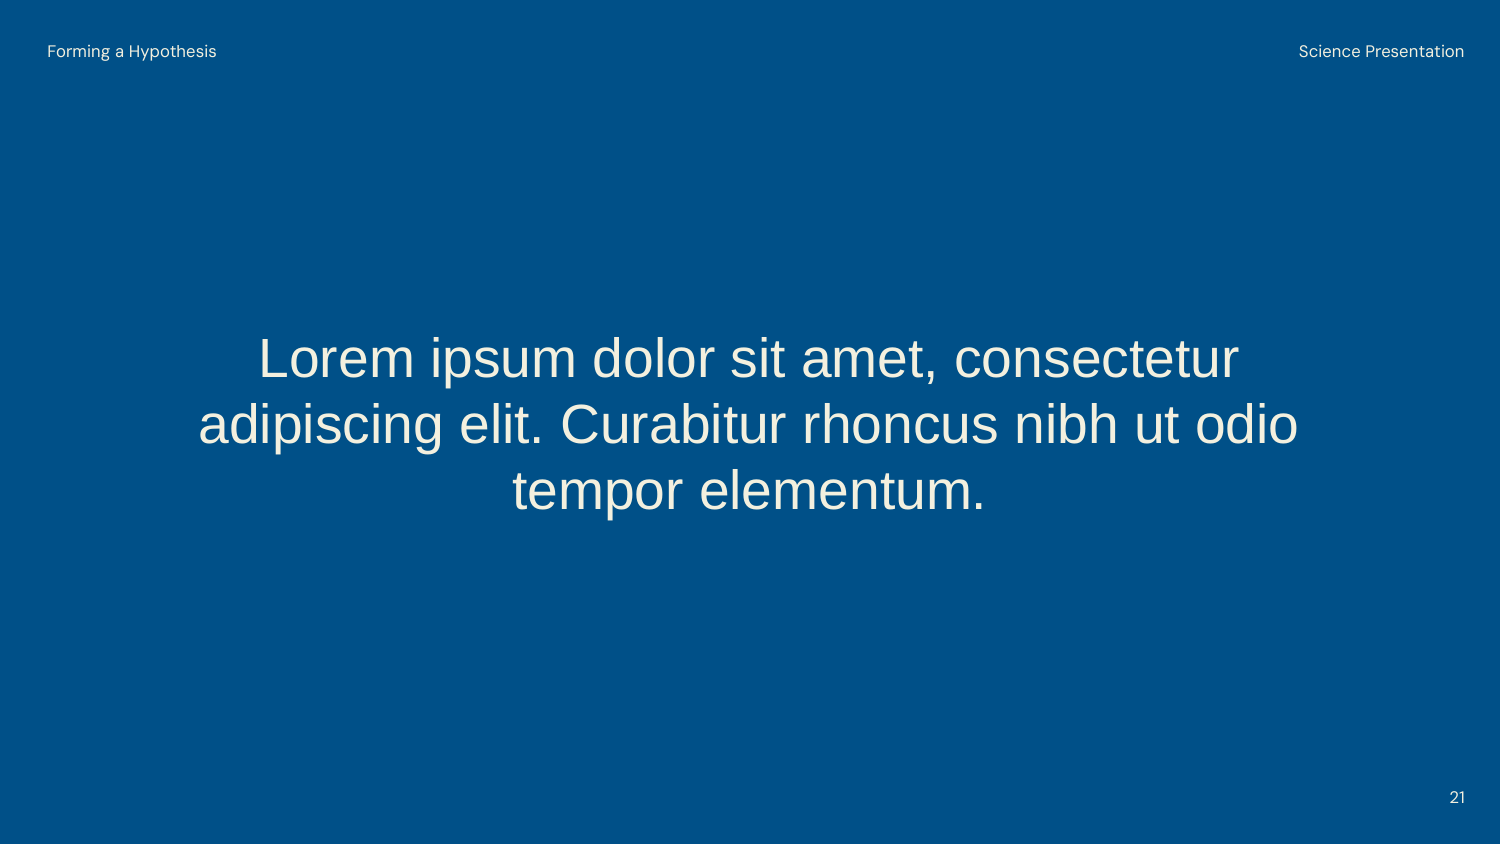

Forming a Hypothesis
Science Presentation
Lorem ipsum dolor sit amet, consectetur adipiscing elit. Curabitur rhoncus nibh ut odio tempor elementum.
21